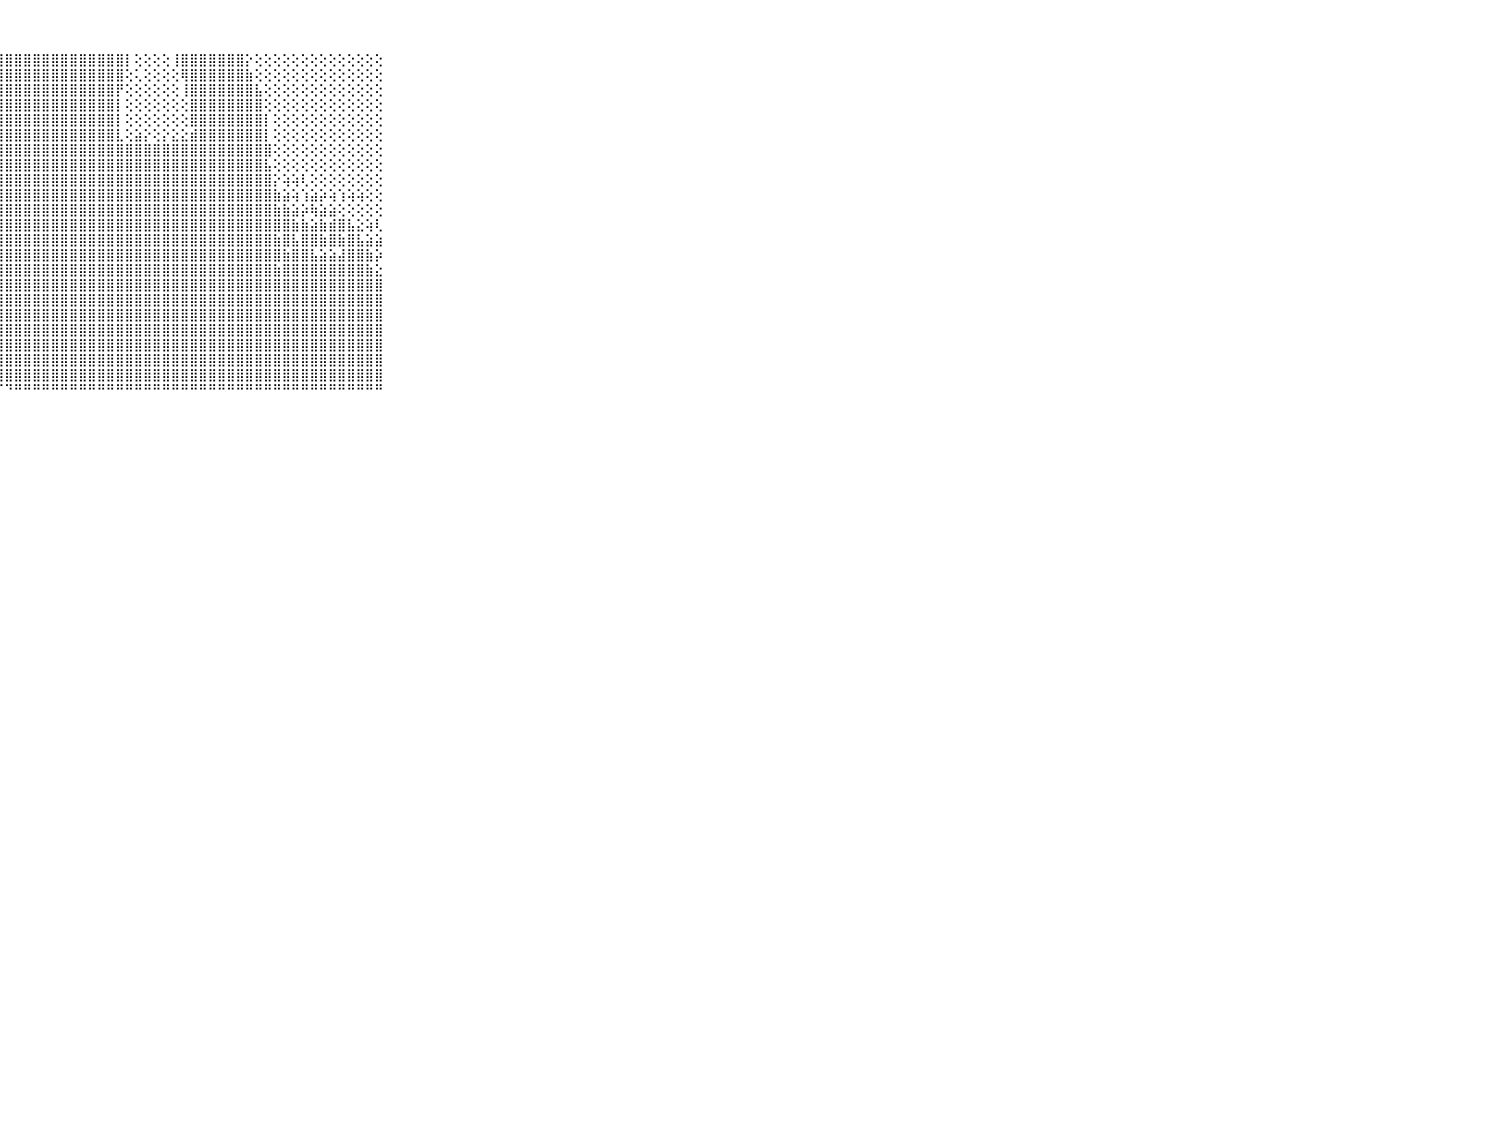

⠀⠀⠀⠀⠀⠀⠀⠀⠀⠀⠀⣿⣿⣿⣿⣿⣿⣿⣿⣿⣿⣿⣿⣿⣿⣿⣿⣿⣿⣿⣿⣿⣿⣿⣿⣿⣿⣿⣿⣿⣿⡇⢕⢕⢕⢕⢸⣿⣿⣿⣿⣿⣿⣿⡕⢕⢕⢕⢕⢕⢕⢕⢕⢕⢕⢕⢕⢕⢕⠀⠀⠀⠀⠀⠀⠀⠀⠀⠀⠀⠀
⠀⠀⠀⠀⠀⠀⠀⠀⠀⠀⠀⣿⣿⣿⣿⣿⣿⣿⣿⣿⣿⣿⣿⣿⣿⣿⣿⣿⣿⣿⣿⣿⣿⣿⣿⣿⣿⣿⣿⣿⣿⢕⢅⢕⢕⢕⢕⢿⣿⣿⣿⣿⣿⣿⣷⢕⢕⢕⢕⢕⢕⢕⢕⢕⢕⢕⢕⢕⢕⠀⠀⠀⠀⠀⠀⠀⠀⠀⠀⠀⠀
⠀⠀⠀⠀⠀⠀⠀⠀⠀⠀⠀⣿⣿⣿⣿⣿⣿⣿⣿⣿⣿⣿⣿⣿⣿⣿⣿⣿⣿⣿⣿⣿⣿⣿⣿⣿⣿⣿⣿⣿⡟⢕⢕⢕⢕⢕⢕⢸⣿⣿⣿⣿⣿⣿⣿⣧⢕⢕⢕⢕⢕⢕⢕⢕⢕⢕⢕⢕⢕⠀⠀⠀⠀⠀⠀⠀⠀⠀⠀⠀⠀
⠀⠀⠀⠀⠀⠀⠀⠀⠀⠀⠀⣿⣿⣿⣿⣿⣿⣿⣿⣿⣿⣿⣿⣿⣿⣿⣿⣿⣿⣿⣿⣿⣿⣿⣿⣿⣿⣿⣿⣿⡇⢕⢕⢕⢕⢕⢕⢕⣿⣿⣿⣿⣿⣿⣿⣿⢕⢕⢕⢕⢕⢕⢕⢕⢕⢕⢕⢕⢕⠀⠀⠀⠀⠀⠀⠀⠀⠀⠀⠀⠀
⠀⠀⠀⠀⠀⠀⠀⠀⠀⠀⠀⣿⣿⣿⣿⣿⣿⣿⣿⣿⣿⣿⣿⣿⣿⣿⣿⣿⣿⣿⣿⣿⣿⣿⣿⣿⣿⣿⣿⣿⡇⢕⢕⢕⢕⢕⢕⢕⣿⣿⣿⣿⣿⣿⣿⣿⡇⢕⢕⢕⢕⢕⢕⢕⢕⢕⢕⢕⢕⠀⠀⠀⠀⠀⠀⠀⠀⠀⠀⠀⠀
⠀⠀⠀⠀⠀⠀⠀⠀⠀⠀⠀⣿⣿⣿⣿⣿⣿⣿⣿⣿⣿⣿⣿⣿⣿⣿⣿⣿⣿⣿⣿⣿⣿⣿⣿⣿⣿⣿⣿⣿⣇⢕⣵⡕⢕⡕⣕⣕⣾⣿⣿⣿⣿⣿⣿⣿⡇⢕⢕⢕⢕⢕⢕⢕⢕⢕⢕⢕⢕⠀⠀⠀⠀⠀⠀⠀⠀⠀⠀⠀⠀
⠀⠀⠀⠀⠀⠀⠀⠀⠀⠀⠀⣿⣿⣿⣿⣿⢿⠟⠛⢟⢏⢟⡻⣿⣿⣿⣿⣿⣿⣿⣿⣿⣿⣿⣿⣿⣿⣿⣿⣿⣿⣿⣿⣿⣿⣿⣿⣿⣿⣿⣿⣿⣿⣿⣿⣿⣿⢕⢕⢕⢕⢕⢕⢕⢕⢕⢕⢕⢕⠀⠀⠀⠀⠀⠀⠀⠀⠀⠀⠀⠀
⠀⠀⠀⠀⠀⠀⠀⠀⠀⠀⠀⣿⣿⡟⠙⢅⠁⢀⢱⣕⢕⢱⣕⣳⣵⣽⣽⣿⣿⣿⣿⣿⣿⣿⣿⣿⣿⣿⣿⣿⣿⣿⣿⣿⣿⣿⣿⣿⣿⣿⣿⣿⣿⣿⣿⣿⣧⢕⢕⢕⢕⢕⢕⢕⢕⢕⢕⢕⢕⠀⠀⠀⠀⠀⠀⠀⠀⠀⠀⠀⠀
⠀⠀⠀⠀⠀⠀⠀⠀⠀⠀⠀⠟⢕⠁⢄⢐⢕⢕⢱⣕⢵⢾⢟⢫⡝⢫⣿⣿⣿⣿⣿⣿⣿⣿⣿⣿⣿⣿⣿⣿⣿⣿⣿⣿⣿⣿⣿⣿⣿⣿⣿⣿⣿⣿⣿⣿⣿⡕⢵⢵⢇⢕⢕⢕⢕⢕⢕⢕⢕⠀⠀⠀⠀⠀⠀⠀⠀⠀⠀⠀⠀
⠀⠀⠀⠀⠀⠀⠀⠀⠀⠀⠀⢕⢕⠕⢱⣕⢕⠳⠎⢙⠑⠀⢄⢱⣳⣷⣜⣻⣿⣿⣿⣿⣿⣿⣿⣿⣿⣿⣿⣿⣿⣿⣿⣿⣿⣿⣿⣿⣿⣿⣿⣿⣿⣿⣿⣿⣿⣷⣵⢵⢱⣵⡵⢵⢱⢵⢵⢕⢕⠀⠀⠀⠀⠀⠀⠀⠀⠀⠀⠀⠀
⠀⠀⠀⠀⠀⠀⠀⠀⠀⠀⠀⣾⢕⢱⡕⢕⢕⢕⣔⢕⡅⢔⢕⣵⣿⣿⣿⣿⣿⣿⣿⣿⣿⣿⣿⣿⣿⣿⣿⣿⣿⣿⣿⣿⣿⣿⣿⣿⣿⣿⣿⣿⣿⣿⣿⣿⣿⣷⣷⣵⡵⢷⣵⣵⢕⢕⢕⢕⢕⠀⠀⠀⠀⠀⠀⠀⠀⠀⠀⠀⠀
⠀⠀⠀⠀⠀⠀⠀⠀⠀⠀⠀⢜⢗⣿⣿⣷⣷⣿⣿⣿⣿⣿⣿⣿⣿⣿⣿⣿⣿⣿⣿⣿⣿⣿⣿⣿⣿⣿⣿⣿⣿⣿⣿⣿⣿⣿⣿⣿⣿⣿⣿⣿⣿⣿⣿⣿⣿⣿⣿⣷⣷⣵⣷⣾⣿⣧⣕⢵⢇⠀⠀⠀⠀⠀⠀⠀⠀⠀⠀⠀⠀
⠀⠀⠀⠀⠀⠀⠀⠀⠀⠀⠀⢕⢕⣽⣿⣿⣿⣿⣿⣿⣿⣿⣿⣿⣿⣿⣿⣿⣿⣿⣿⣿⣿⣿⣿⣿⣿⣿⣿⣿⣿⣿⣿⣿⣿⣿⣿⣿⣿⣿⣿⣿⣿⣿⣿⣿⣿⣷⣿⣧⣿⣿⣷⣿⣷⣿⣧⣵⣵⠀⠀⠀⠀⠀⠀⠀⠀⠀⠀⠀⠀
⠀⠀⠀⠀⠀⠀⠀⠀⠀⠀⠀⢕⢺⣿⣿⣿⣿⣿⣿⣿⣿⣿⣿⣿⣿⣿⣿⣿⣿⣿⣿⣿⣿⣿⣿⣿⣿⣿⣿⣿⣿⣿⣿⣿⣿⣿⣿⣿⣿⣿⣿⣿⣿⣿⣿⣿⣿⣿⣷⣿⣿⣧⣵⣵⣼⣿⣿⣷⡵⠀⠀⠀⠀⠀⠀⠀⠀⠀⠀⠀⠀
⠀⠀⠀⠀⠀⠀⠀⠀⠀⠀⠀⢕⢜⣿⣿⣿⣿⣿⣿⣿⣿⣿⣿⣿⣿⣿⣿⣿⣿⣿⣿⣿⣿⣿⣿⣿⣿⣿⣿⣿⣿⣿⣿⣿⣿⣿⣿⣿⣿⣿⣿⣿⣿⣿⣿⣿⣿⣷⣿⣿⣿⣿⣿⣿⣿⣿⣿⣷⣕⠀⠀⠀⠀⠀⠀⠀⠀⠀⠀⠀⠀
⠀⠀⠀⠀⠀⠀⠀⠀⠀⠀⠀⢕⢸⣿⣿⣿⣿⣿⣿⣿⣿⣿⣿⣿⣿⣿⣿⣿⣿⣿⣿⣿⣿⣿⣿⣿⣿⣿⣿⣿⣿⣿⣿⣿⣿⣿⣿⣿⣿⣿⣿⣿⣿⣿⣿⣿⣿⣿⣿⣿⣿⣿⣿⣿⣿⣿⣿⣿⣿⠀⠀⠀⠀⠀⠀⠀⠀⠀⠀⠀⠀
⠀⠀⠀⠀⠀⠀⠀⠀⠀⠀⠀⣧⣼⣿⣿⣿⣿⣿⣿⣿⣿⣿⣿⣿⣿⣿⣿⣿⣿⣿⣿⣿⣿⣿⣿⣿⣿⣿⣿⣿⣿⣿⣿⣿⣿⣿⣿⣿⣿⣿⣿⣿⣿⣿⣿⣿⣿⣿⣿⣿⣿⣿⣿⣿⣿⣿⣿⣿⣿⠀⠀⠀⠀⠀⠀⠀⠀⠀⠀⠀⠀
⠀⠀⠀⠀⠀⠀⠀⠀⠀⠀⠀⣿⣿⣿⣿⣿⣿⣿⣿⣿⣿⣿⣿⣿⣿⣿⣿⣿⣿⣿⣿⣿⣿⣿⣿⣿⣿⣿⣿⣿⣿⣿⣿⣿⣿⣿⣿⣿⣿⣿⣿⣿⣿⣿⣿⣿⣿⣿⣿⣿⣿⣿⣿⣿⣿⣿⣿⣿⣿⠀⠀⠀⠀⠀⠀⠀⠀⠀⠀⠀⠀
⠀⠀⠀⠀⠀⠀⠀⠀⠀⠀⠀⣿⣿⣿⣿⣿⣿⣿⣿⣿⣿⣿⣿⣿⣿⣿⣿⣿⣿⣿⣿⣿⣿⣿⣿⣿⣿⣿⣿⣿⣿⣿⣿⣿⣿⣿⣿⣿⣿⣿⣿⣿⣿⣿⣿⣿⣿⣿⣿⣿⣿⣿⣿⣿⣿⣿⣿⣿⣿⠀⠀⠀⠀⠀⠀⠀⠀⠀⠀⠀⠀
⠀⠀⠀⠀⠀⠀⠀⠀⠀⠀⠀⣿⣿⣿⣿⣿⣿⣿⣿⣿⣿⣿⣿⣿⣿⣿⣿⣿⣿⣿⣿⣿⣿⣿⣿⣿⣿⣿⣿⣿⣿⣿⣿⣿⣿⣿⣿⣿⣿⣿⣿⣿⣿⣿⣿⣿⣿⣿⣿⣿⣿⣿⣿⣿⣿⣿⣿⣿⣿⠀⠀⠀⠀⠀⠀⠀⠀⠀⠀⠀⠀
⠀⠀⠀⠀⠀⠀⠀⠀⠀⠀⠀⣿⣿⣿⣿⣿⣿⣿⣿⣿⣿⣿⣿⣿⣿⣿⣿⣿⣿⣿⣿⣿⣿⣿⣿⣿⣿⣿⣿⣿⣿⣿⣿⣿⣿⣿⣿⣿⣿⣿⣿⣿⣿⣿⣿⣿⣿⣿⣿⣿⣿⣿⣿⣿⣿⣿⣿⣿⣿⠀⠀⠀⠀⠀⠀⠀⠀⠀⠀⠀⠀
⠀⠀⠀⠀⠀⠀⠀⠀⠀⠀⠀⣿⣿⢹⣿⣿⣿⣿⣿⣿⣿⣿⣿⣿⣿⣿⣿⣿⣿⣿⣿⣿⣿⣿⣿⣿⣿⣿⣿⣿⣿⣿⣿⣿⣿⣿⣿⣿⣿⣿⣿⣿⣿⣿⣿⣿⣿⣿⣿⣿⣿⣿⣿⣿⣿⣿⣿⣿⣿⠀⠀⠀⠀⠀⠀⠀⠀⠀⠀⠀⠀
⠀⠀⠀⠀⠀⠀⠀⠀⠀⠀⠀⠛⠋⠘⠛⠛⠛⠛⠛⠛⠛⠛⠛⠛⠛⠛⠛⠋⠙⠛⠛⠛⠛⠛⠛⠛⠛⠛⠛⠛⠛⠛⠛⠛⠛⠛⠛⠛⠛⠛⠛⠛⠛⠛⠛⠛⠛⠛⠛⠛⠛⠛⠛⠛⠛⠛⠛⠛⠛⠀⠀⠀⠀⠀⠀⠀⠀⠀⠀⠀⠀